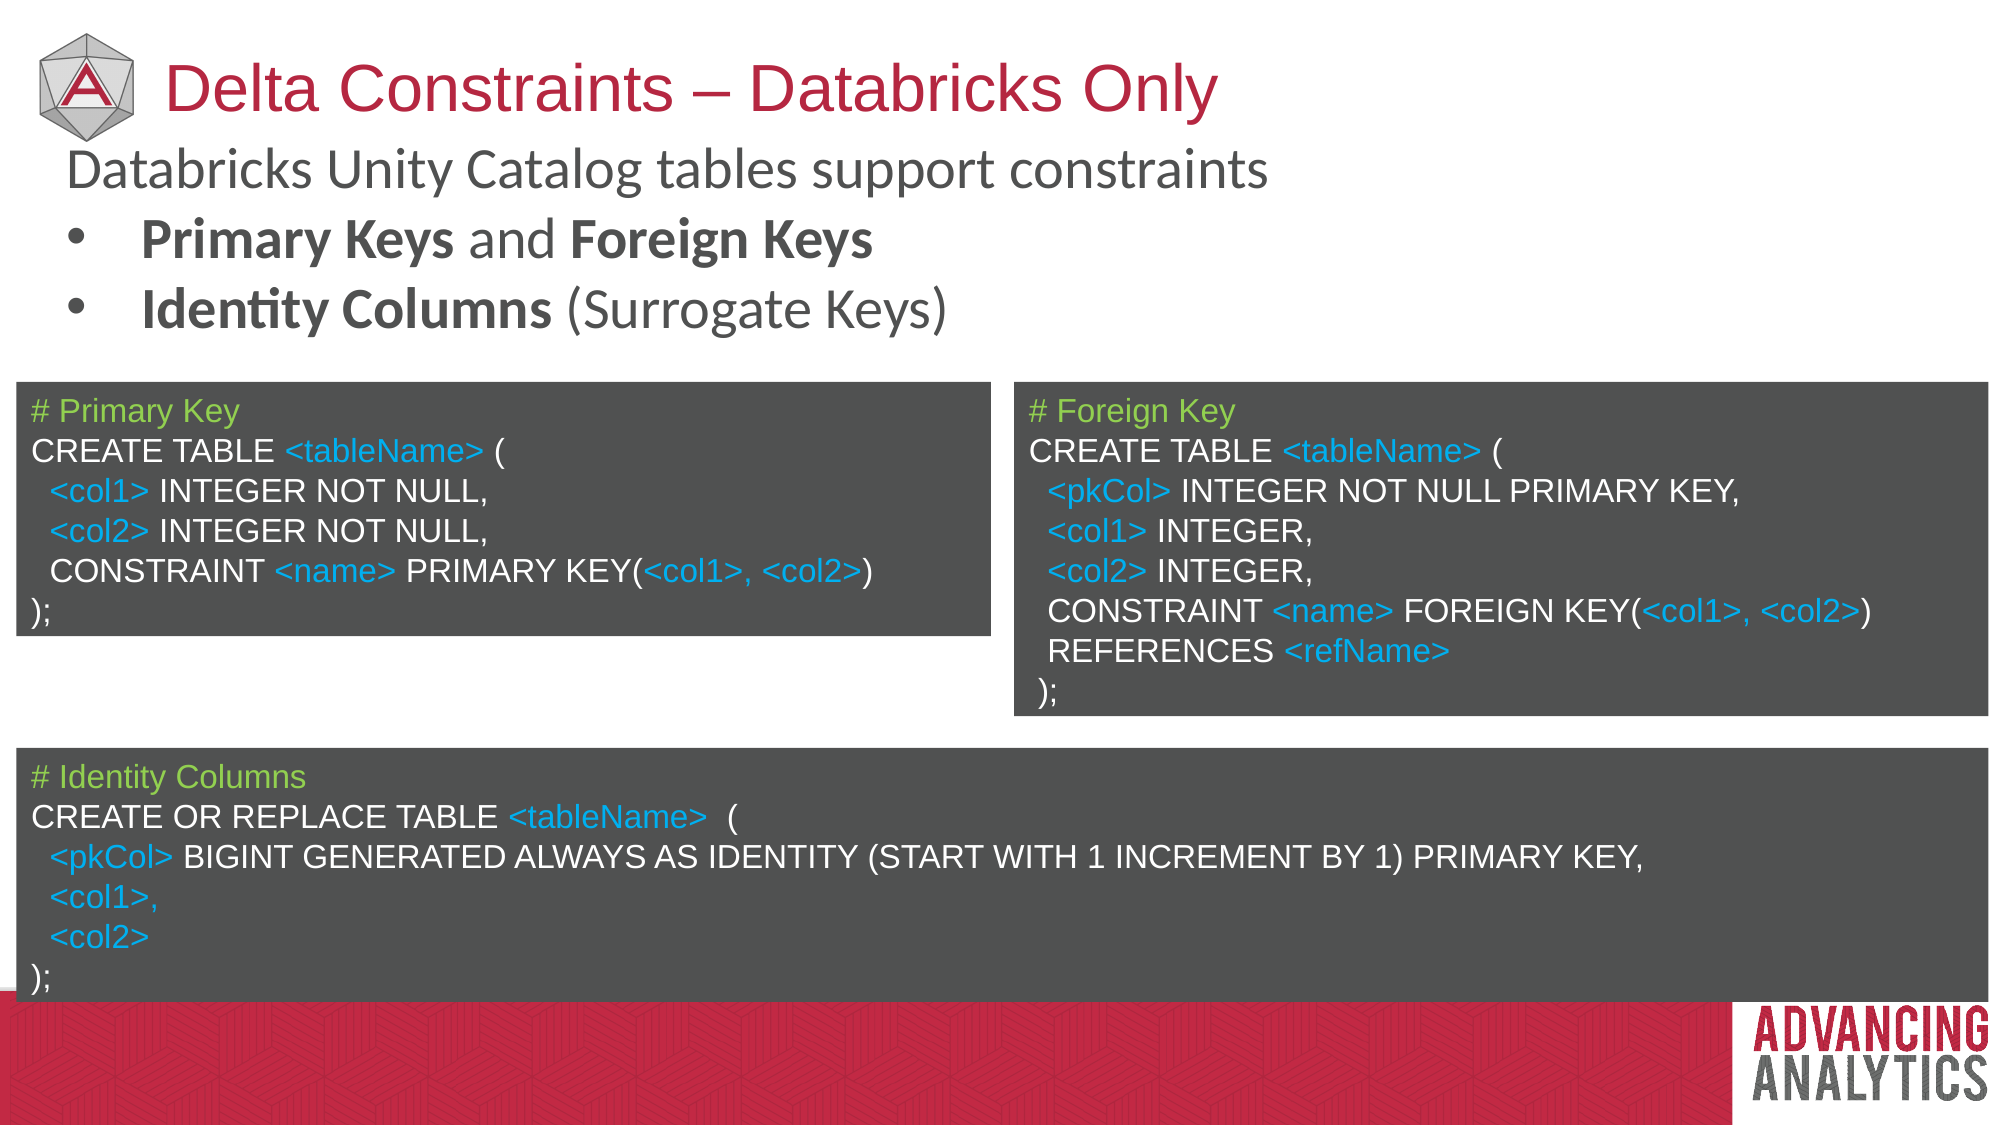

# Delta Constraints – Databricks Only
Databricks Unity Catalog tables support constraints
Primary Keys and Foreign Keys
Identity Columns (Surrogate Keys)
# Primary Key
CREATE TABLE <tableName> (
  <col1> INTEGER NOT NULL,
  <col2> INTEGER NOT NULL,
  CONSTRAINT <name> PRIMARY KEY(<col1>, <col2>)
);
# Foreign Key
CREATE TABLE <tableName> (
  <pkCol> INTEGER NOT NULL PRIMARY KEY,
  <col1> INTEGER,
  <col2> INTEGER,
  CONSTRAINT <name> FOREIGN KEY(<col1>, <col2>)
  REFERENCES <refName>
 );
# Identity Columns
CREATE OR REPLACE TABLE <tableName>  (
  <pkCol> BIGINT GENERATED ALWAYS AS IDENTITY (START WITH 1 INCREMENT BY 1) PRIMARY KEY,
  <col1>,
  <col2>
);